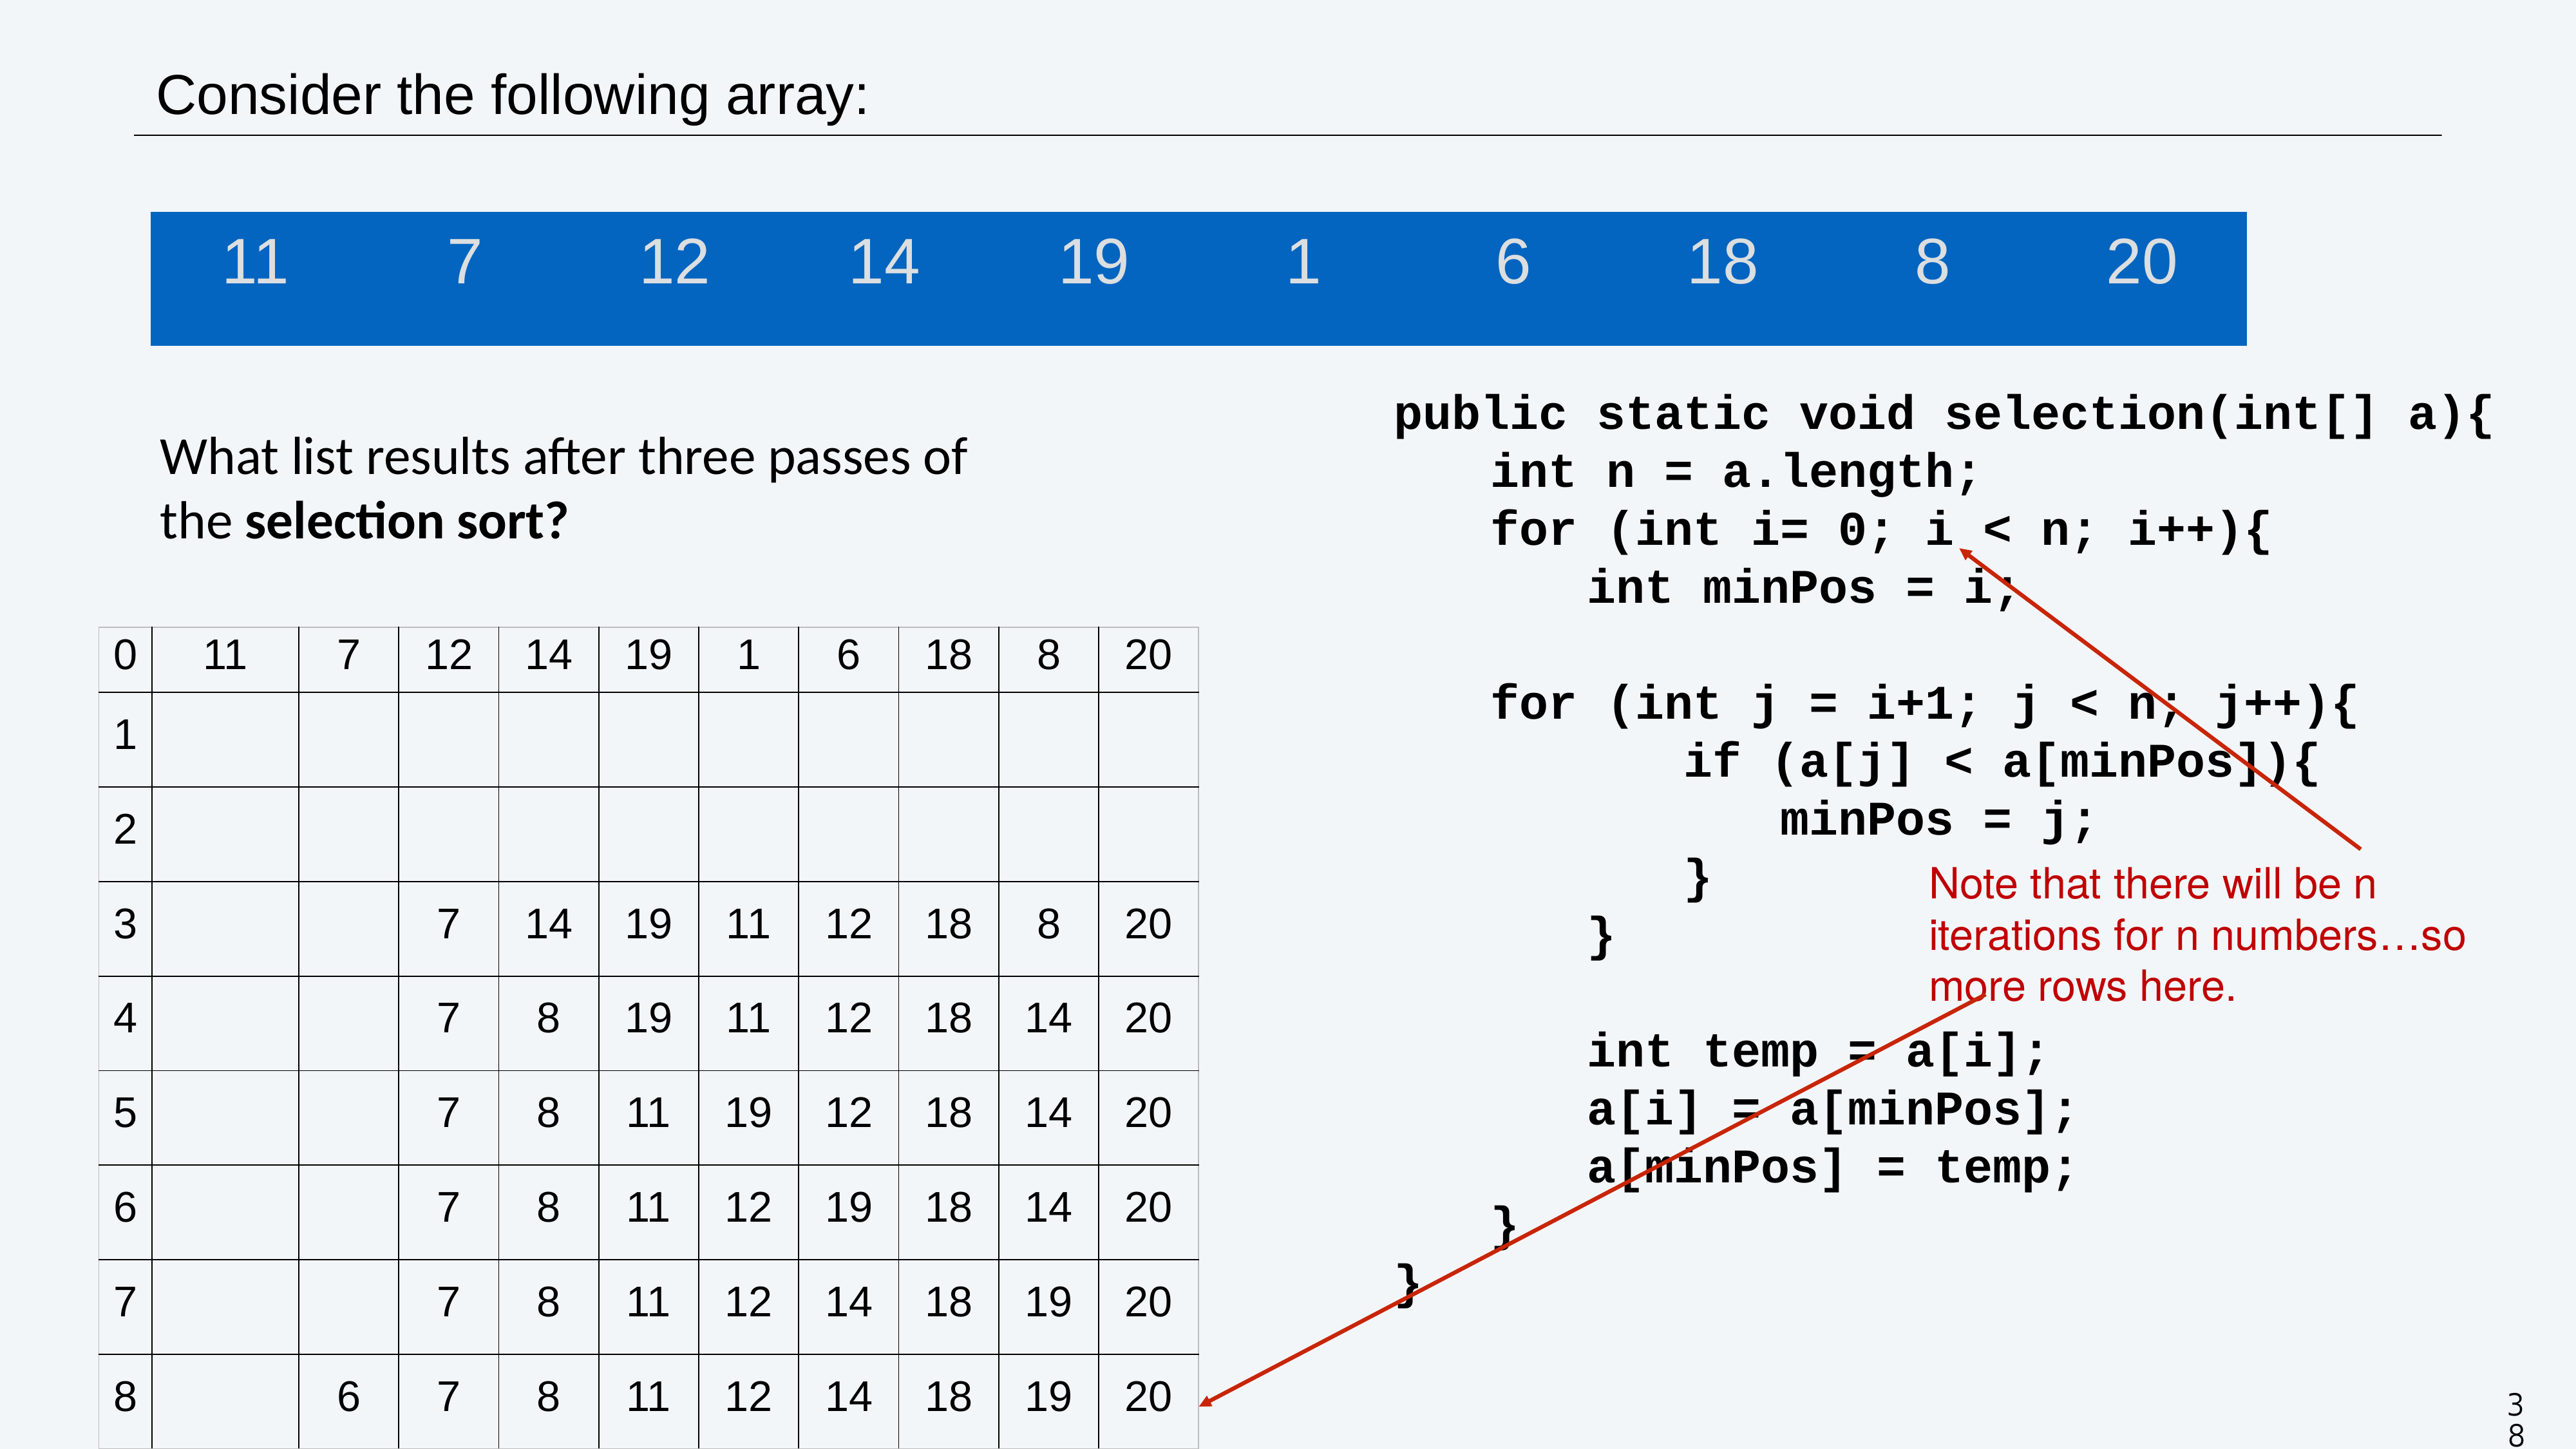

CS111: Centeno-Trees
# Consider the following array:
| 11 | 7 | 12 | 14 | 19 | 1 | 6 | 18 | 8 | 20 |
| --- | --- | --- | --- | --- | --- | --- | --- | --- | --- |
	public static void selection(int[] a){
		int n = a.length;
		for (int i= 0; i < n; i++){
			int minPos = i;

		for (int j = i+1; j < n; j++){
				if (a[j] < a[minPos]){
					minPos = j;
				}
			}

			int temp = a[i];
			a[i] = a[minPos];
			a[minPos] = temp;
		}
	}
What list results after three passes of
the selection sort?

| 0 | 11 | 7 | 12 | 14 | 19 | 1 | 6 | 18 | 8 | 20 |
| --- | --- | --- | --- | --- | --- | --- | --- | --- | --- | --- |
| 1 |  |  |  |  |  |  |  |  |  |  |
| 2 |  |  |  |  |  |  |  |  |  |  |
| 3 |  |  | 7 | 14 | 19 | 11 | 12 | 18 | 8 | 20 |
| 4 |  |  | 7 | 8 | 19 | 11 | 12 | 18 | 14 | 20 |
| 5 |  |  | 7 | 8 | 11 | 19 | 12 | 18 | 14 | 20 |
| 6 |  |  | 7 | 8 | 11 | 12 | 19 | 18 | 14 | 20 |
| 7 |  |  | 7 | 8 | 11 | 12 | 14 | 18 | 19 | 20 |
| 8 |  | 6 | 7 | 8 | 11 | 12 | 14 | 18 | 19 | 20 |
Note that there will be n iterations for n numbers…so more rows here.
38